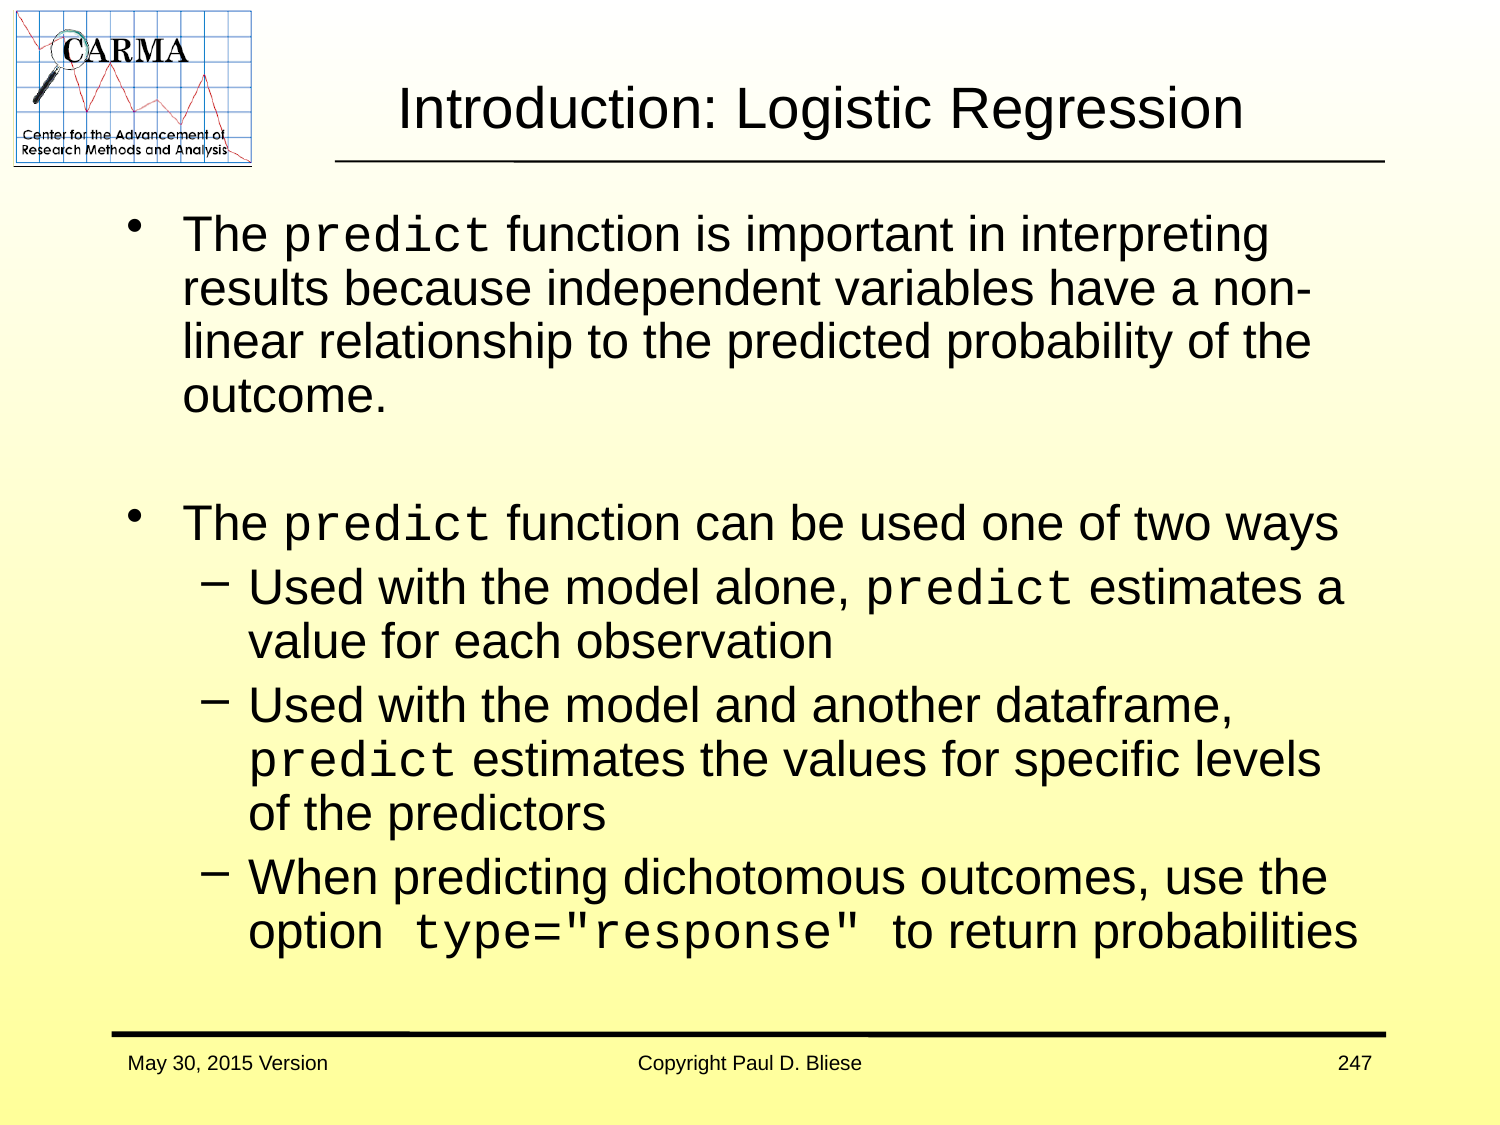

# Introduction: Logistic Regression
The predict function is important in interpreting results because independent variables have a non-linear relationship to the predicted probability of the outcome.

The predict function can be used one of two ways
Used with the model alone, predict estimates a value for each observation
Used with the model and another dataframe, predict estimates the values for specific levels of the predictors
When predicting dichotomous outcomes, use the option  type="response" to return probabilities

May 30, 2015 Version
Copyright Paul D. Bliese
247